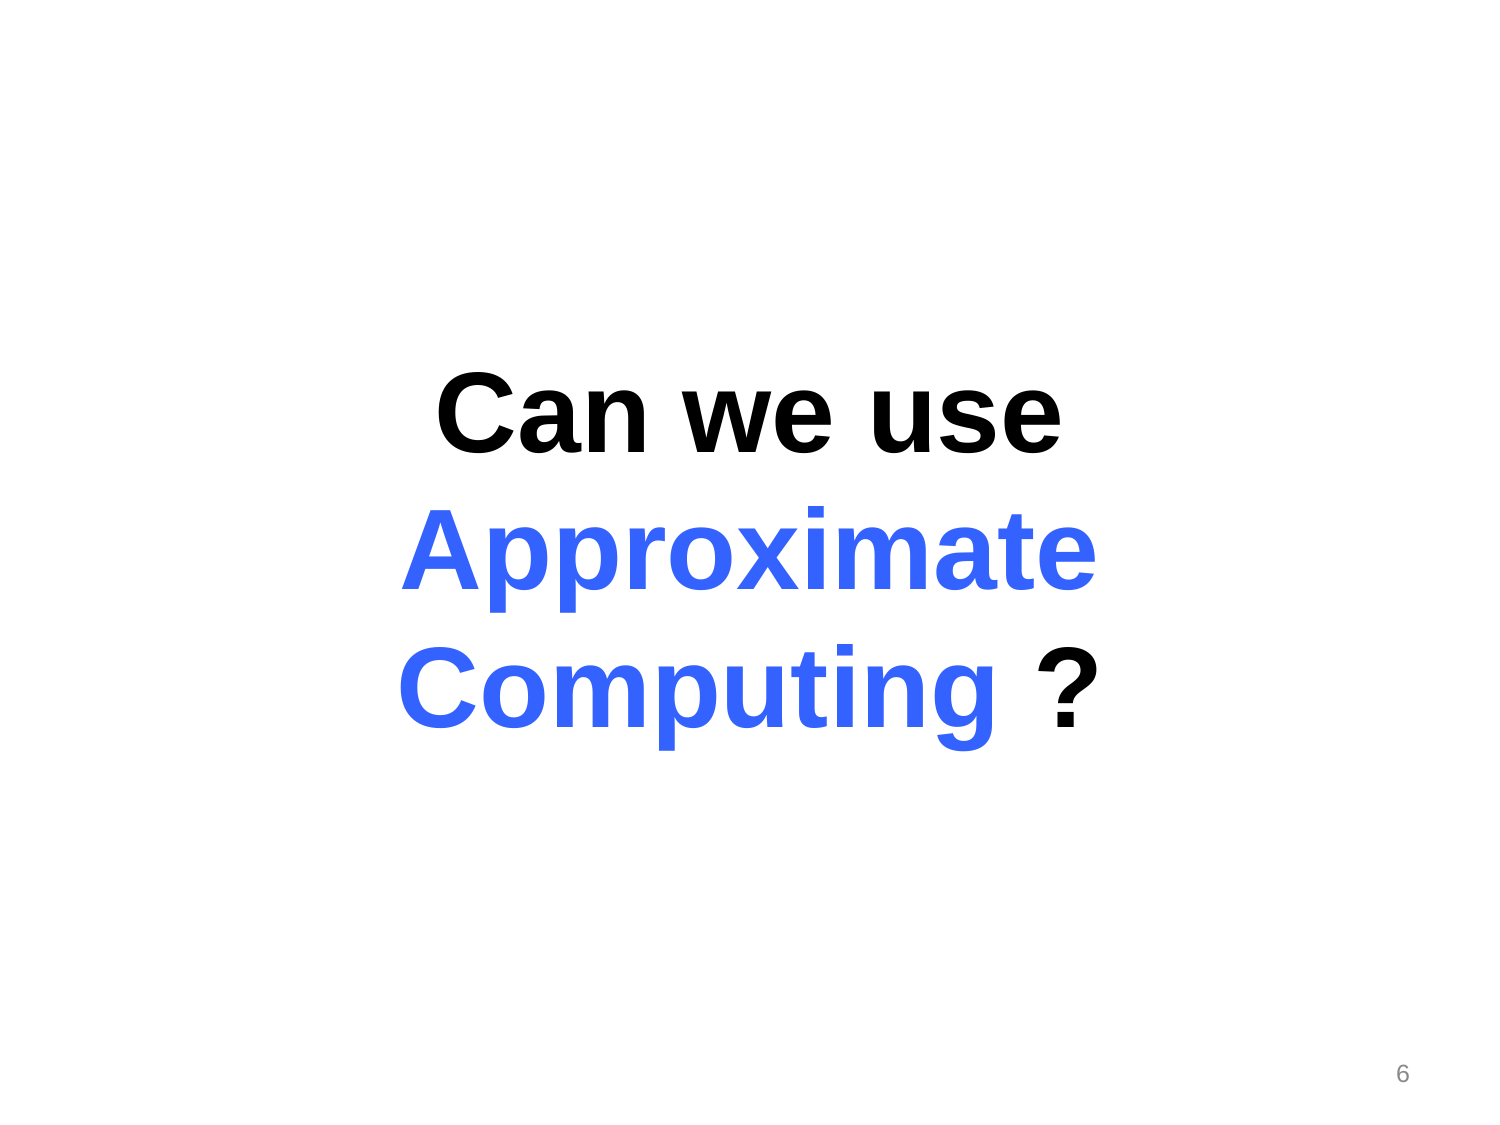

# Can we use Approximate Computing ?
6